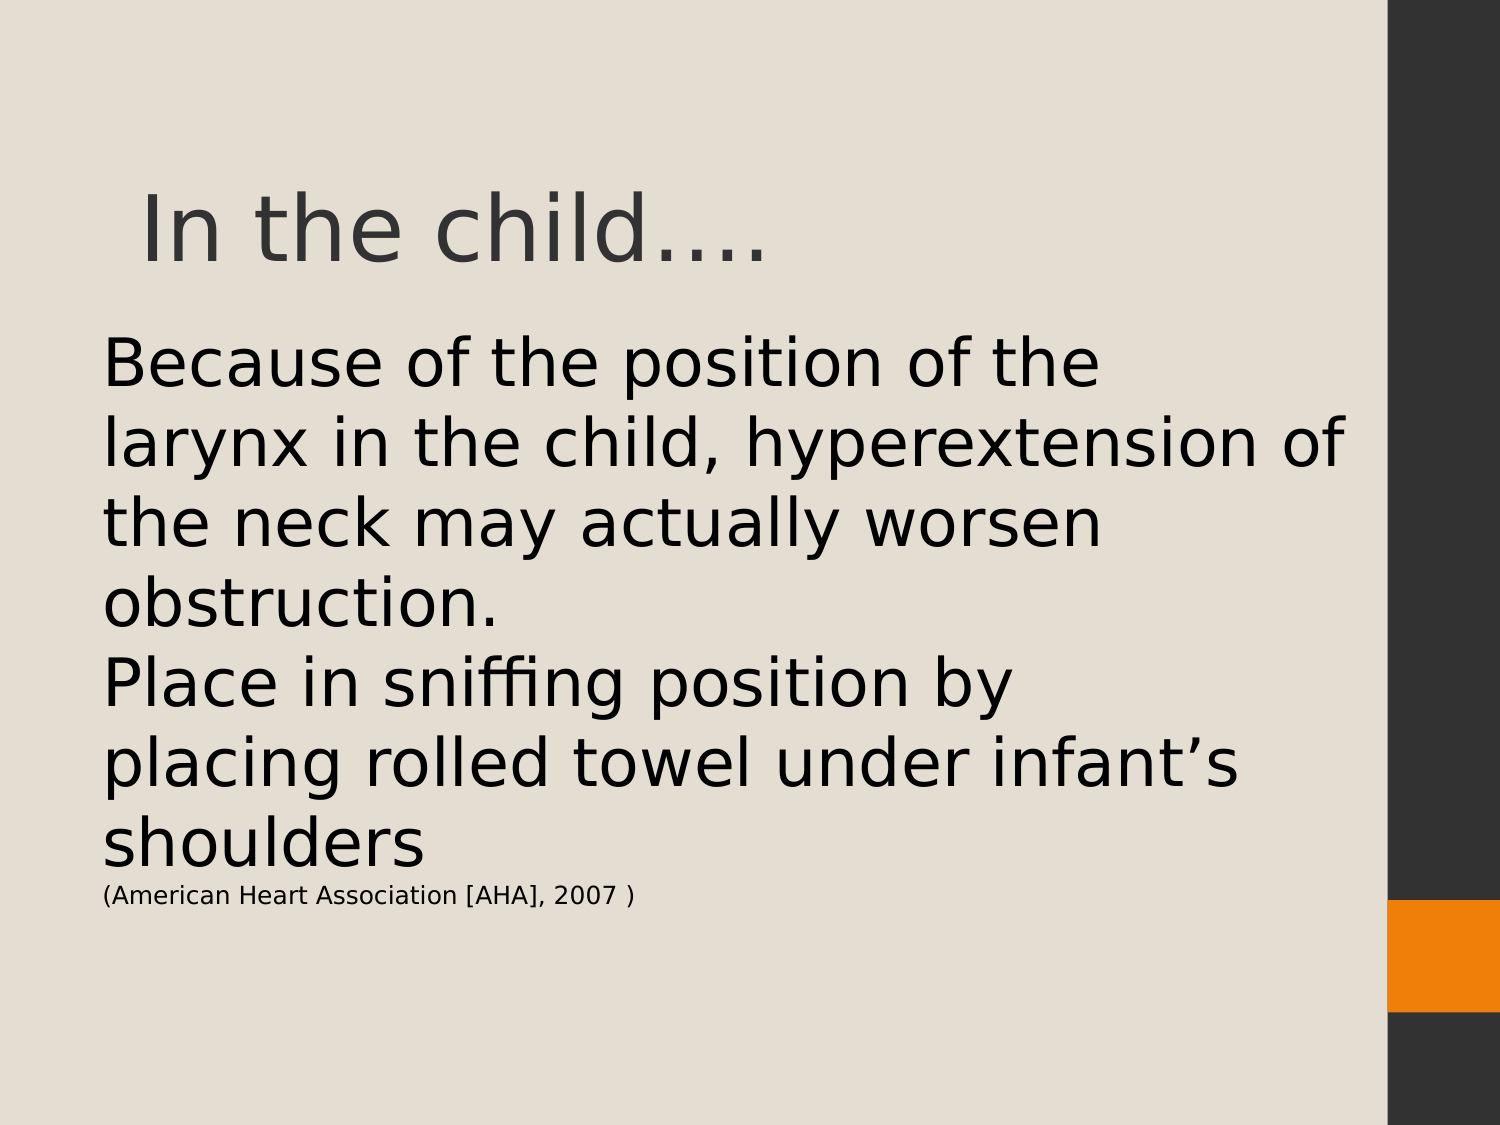

In the child….
Because of the position of the
larynx in the child, hyperextension of the neck may actually worsen obstruction.
Place in sniffing position by
placing rolled towel under infant’s shoulders
(American Heart Association [AHA], 2007 )

City Wide Orientation, June, 2015